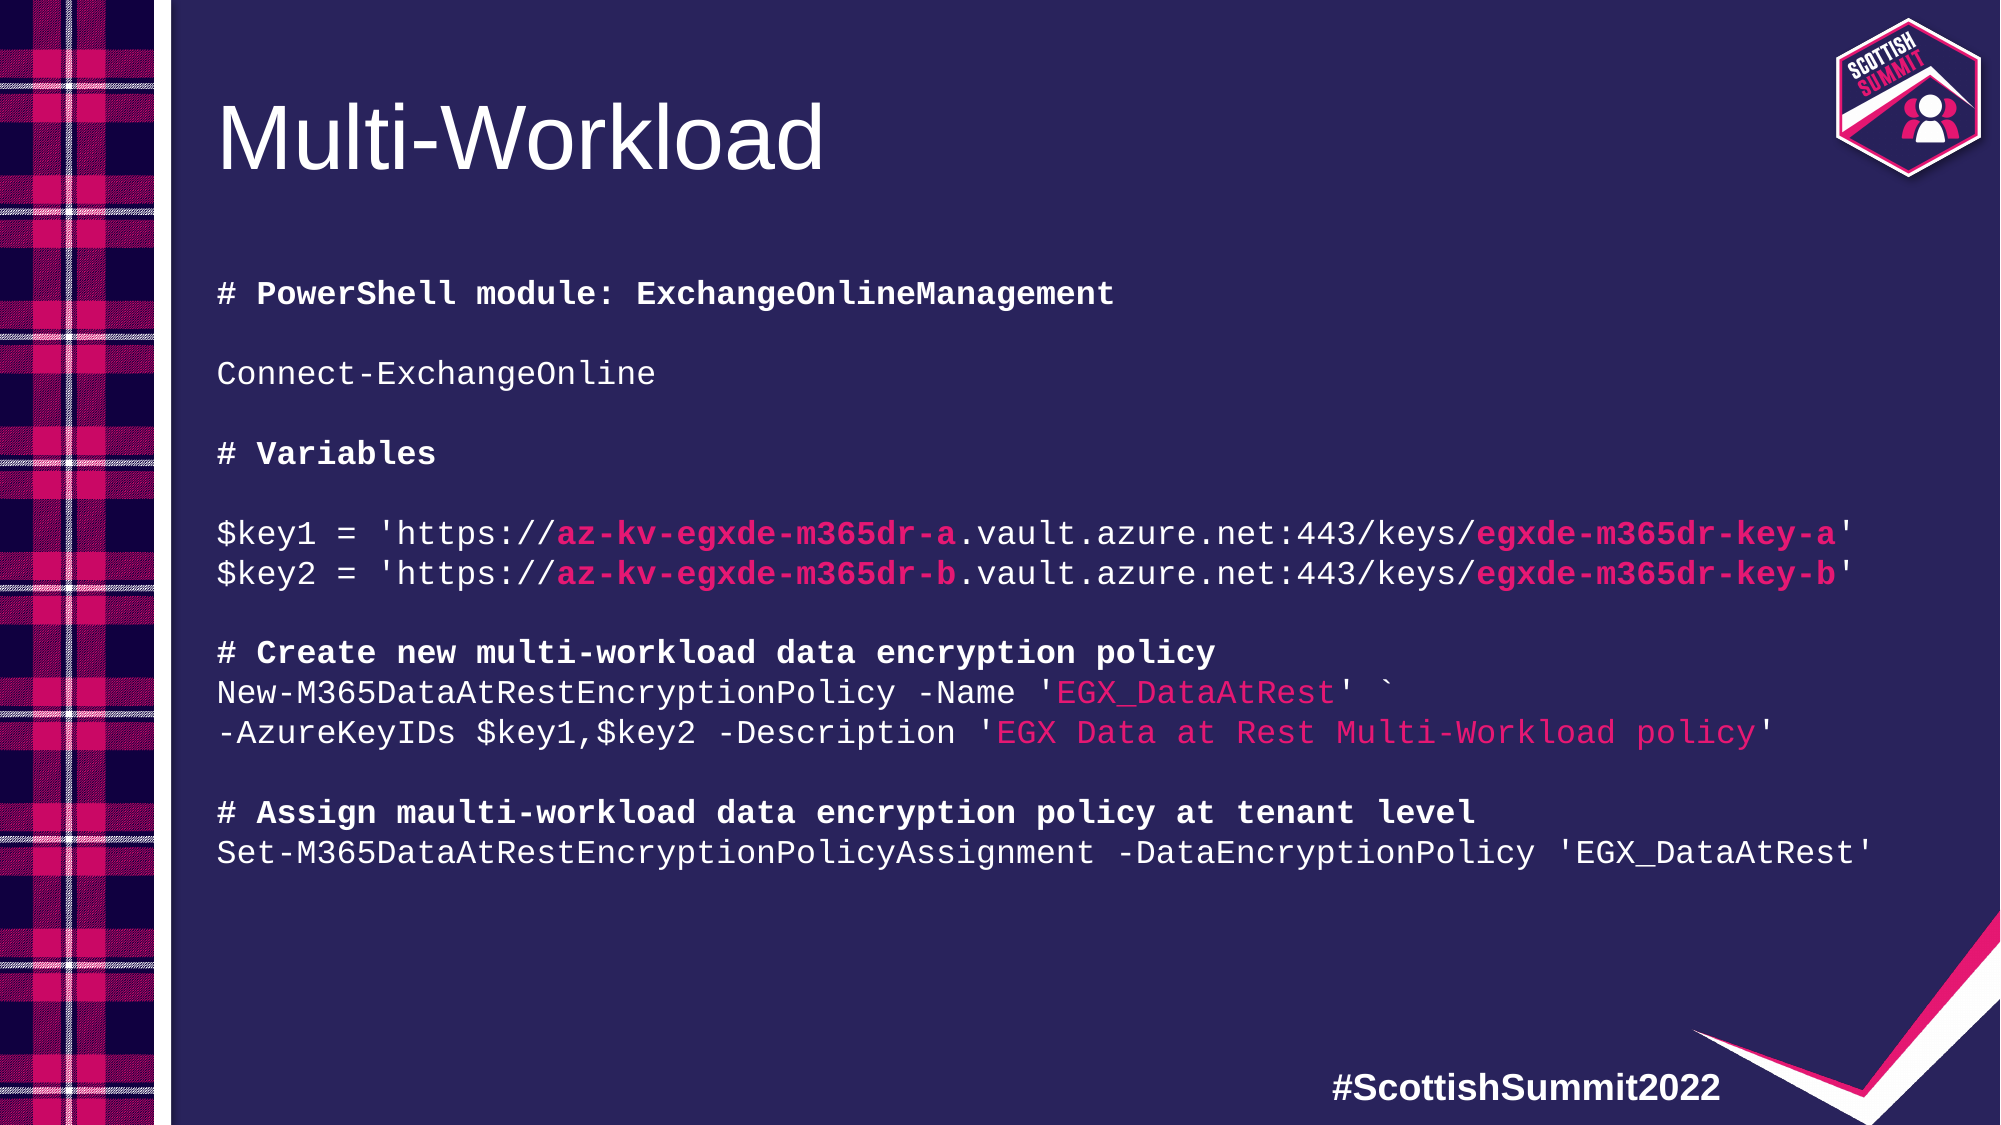

# Multi-Workload
# PowerShell module: ExchangeOnlineManagement

Connect-ExchangeOnline

# Variables

$key1 = 'https://az-kv-egxde-m365dr-a.vault.azure.net:443/keys/egxde-m365dr-key-a'
$key2 = 'https://az-kv-egxde-m365dr-b.vault.azure.net:443/keys/egxde-m365dr-key-b'

# Create new multi-workload data encryption policy
New-M365DataAtRestEncryptionPolicy -Name 'EGX_DataAtRest' `
-AzureKeyIDs $key1,$key2 -Description 'EGX Data at Rest Multi-Workload policy'

# Assign maulti-workload data encryption policy at tenant level
Set-M365DataAtRestEncryptionPolicyAssignment -DataEncryptionPolicy 'EGX_DataAtRest'